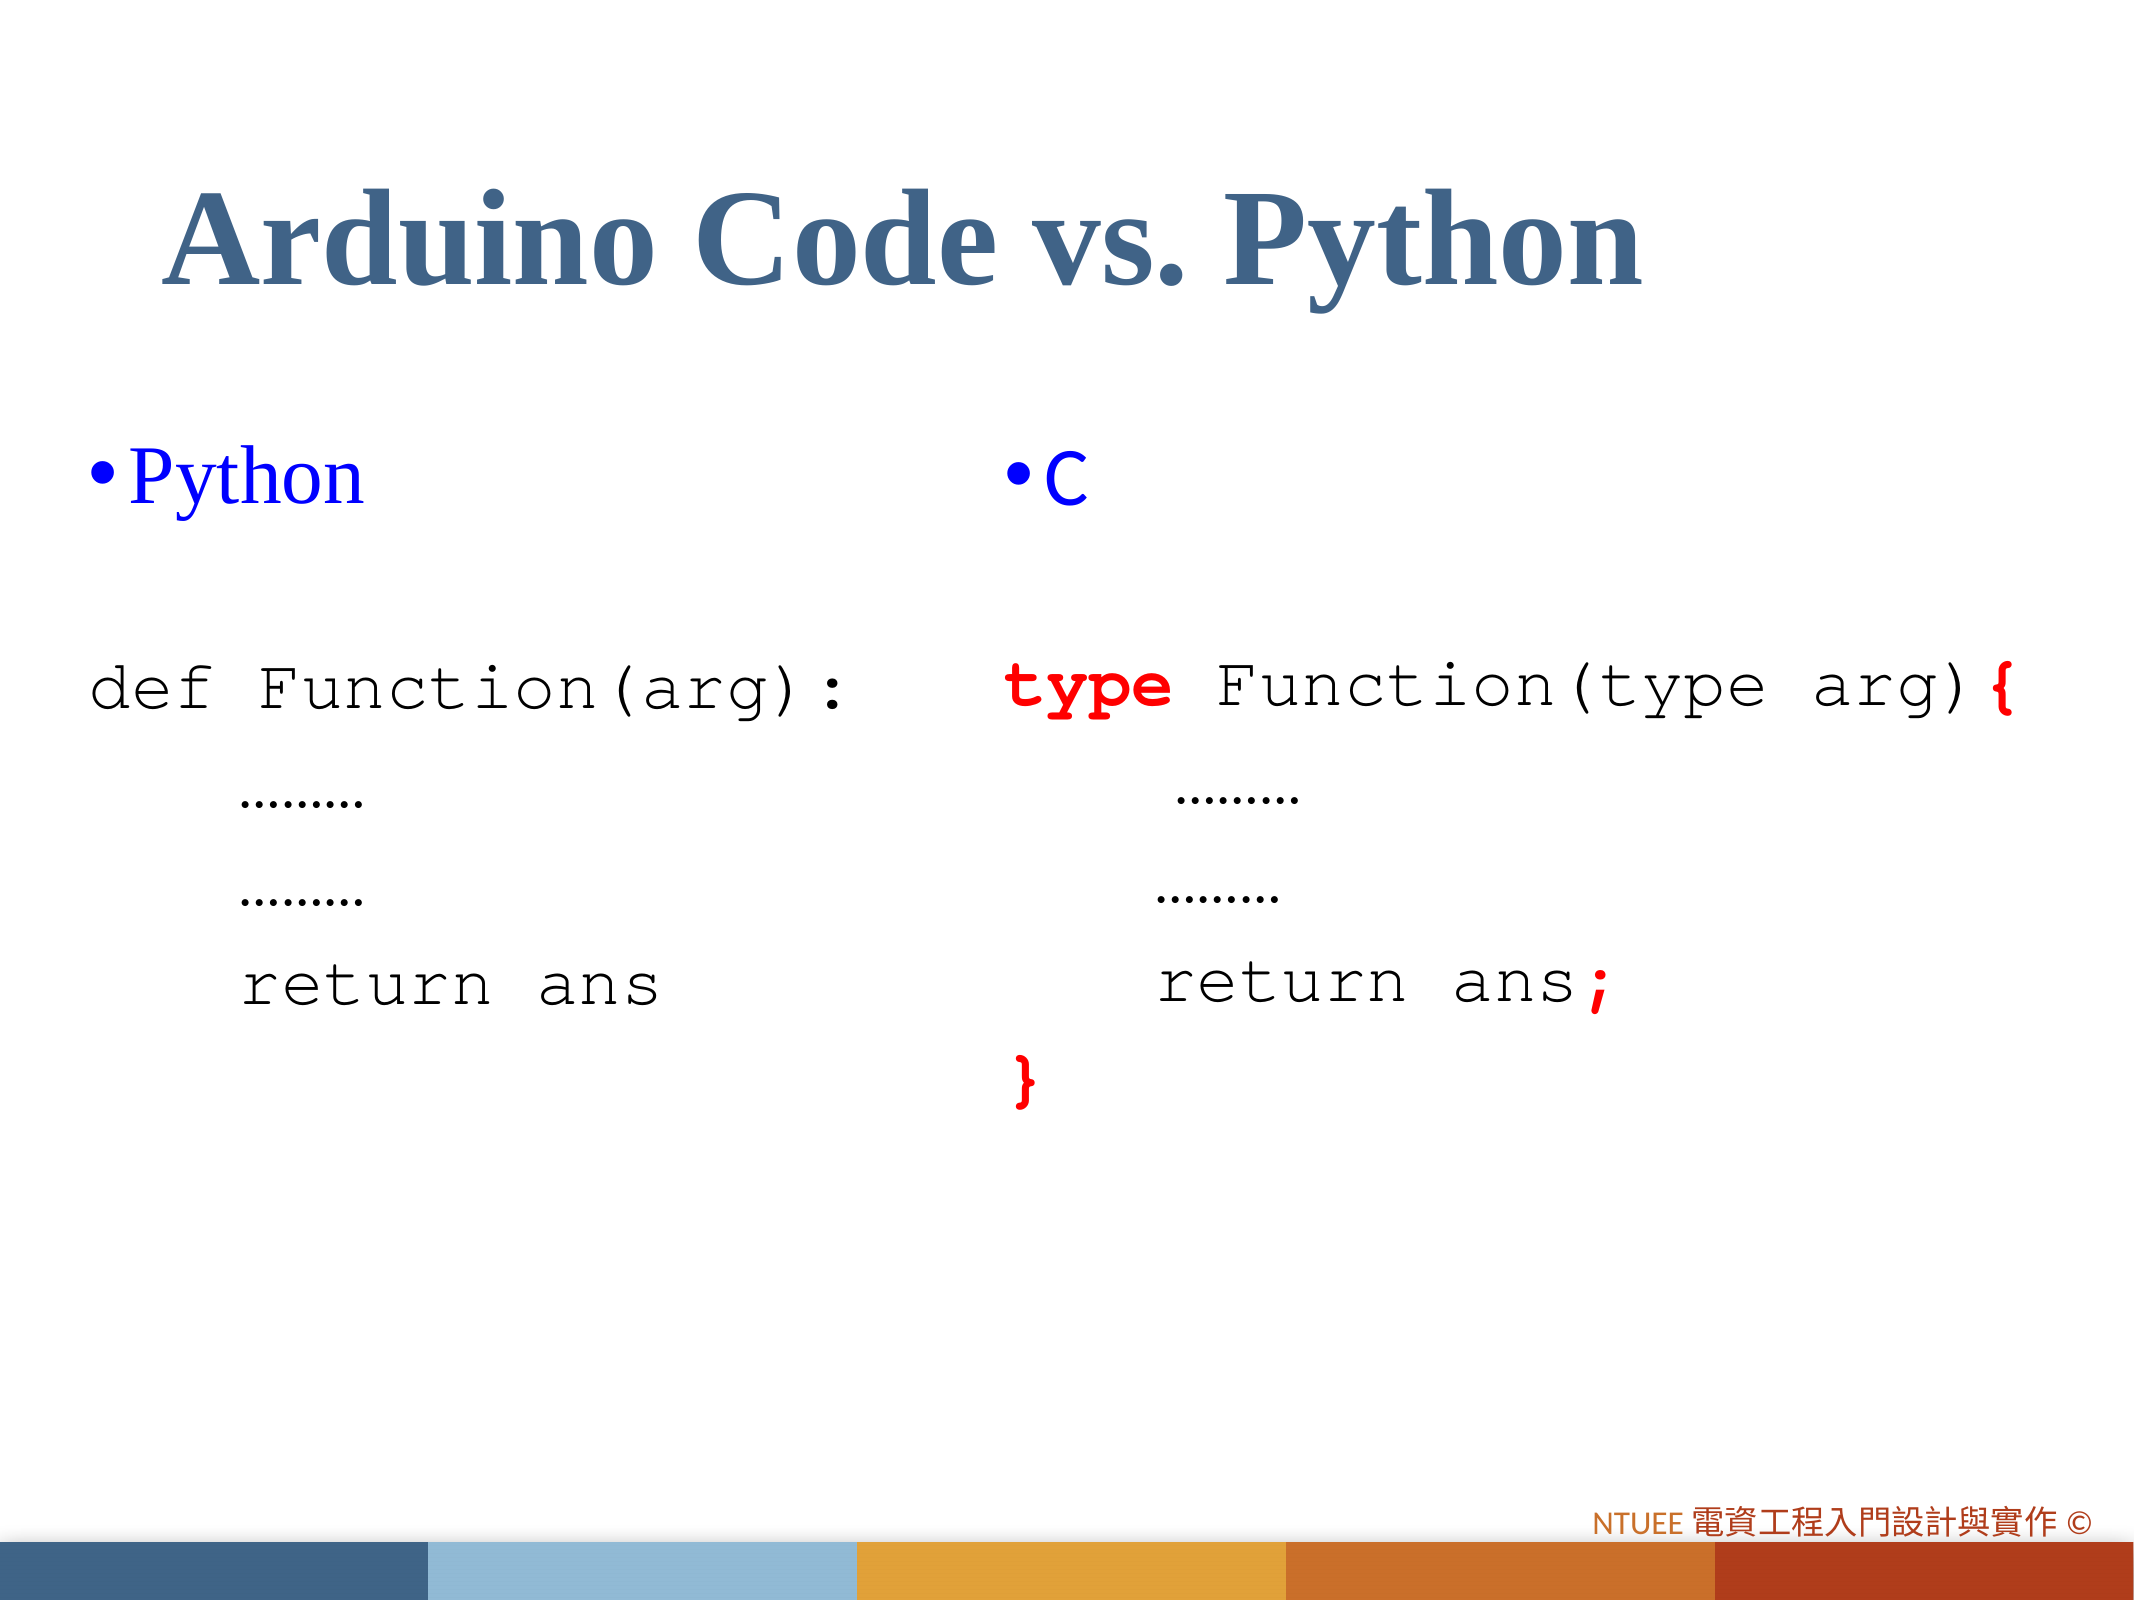

# Arduino Code vs. Python
Python

def Function(arg):
	………
	………
	return ans

C

type Function(type arg){
    ………
	………
	return ans;
}